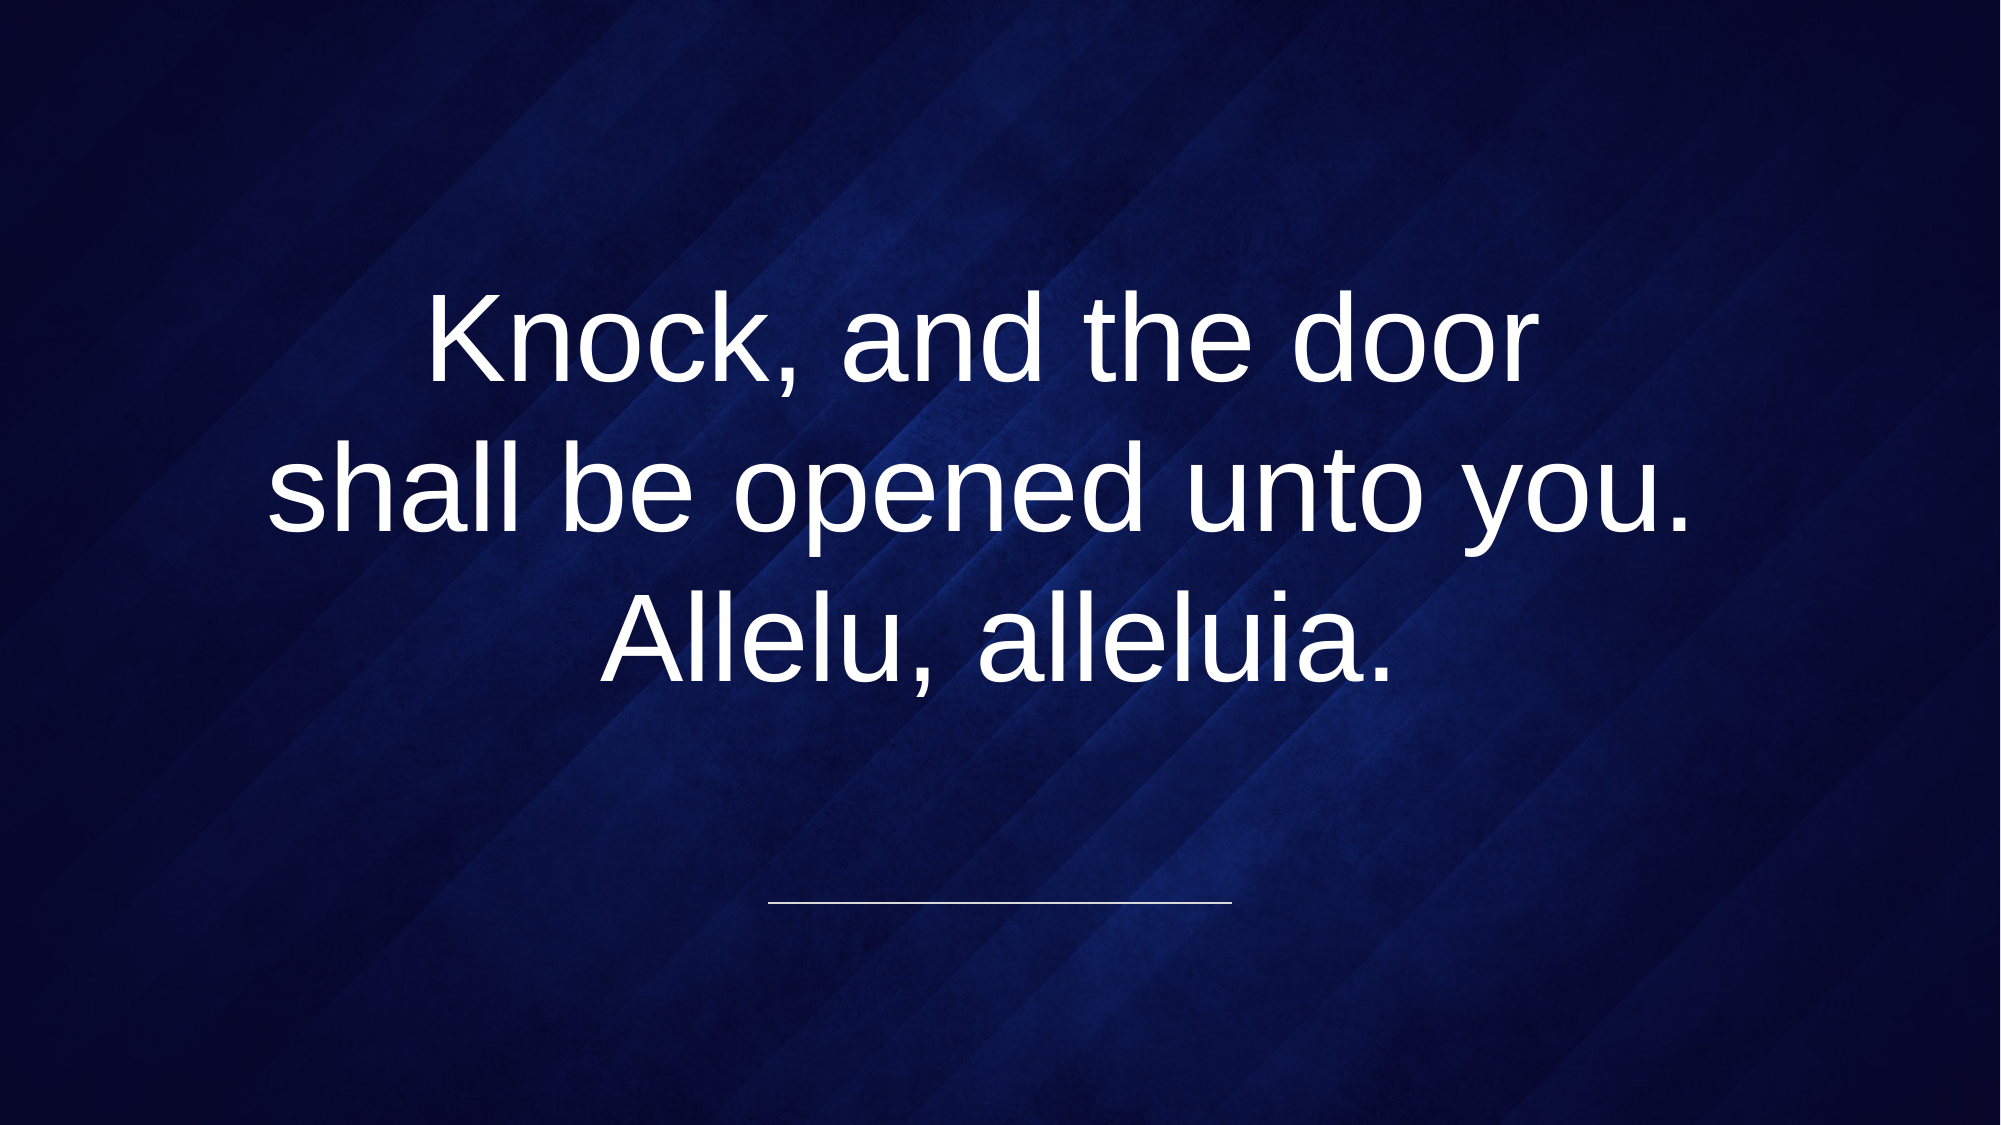

# Knock, and the door shall be opened unto you. Allelu, alleluia.